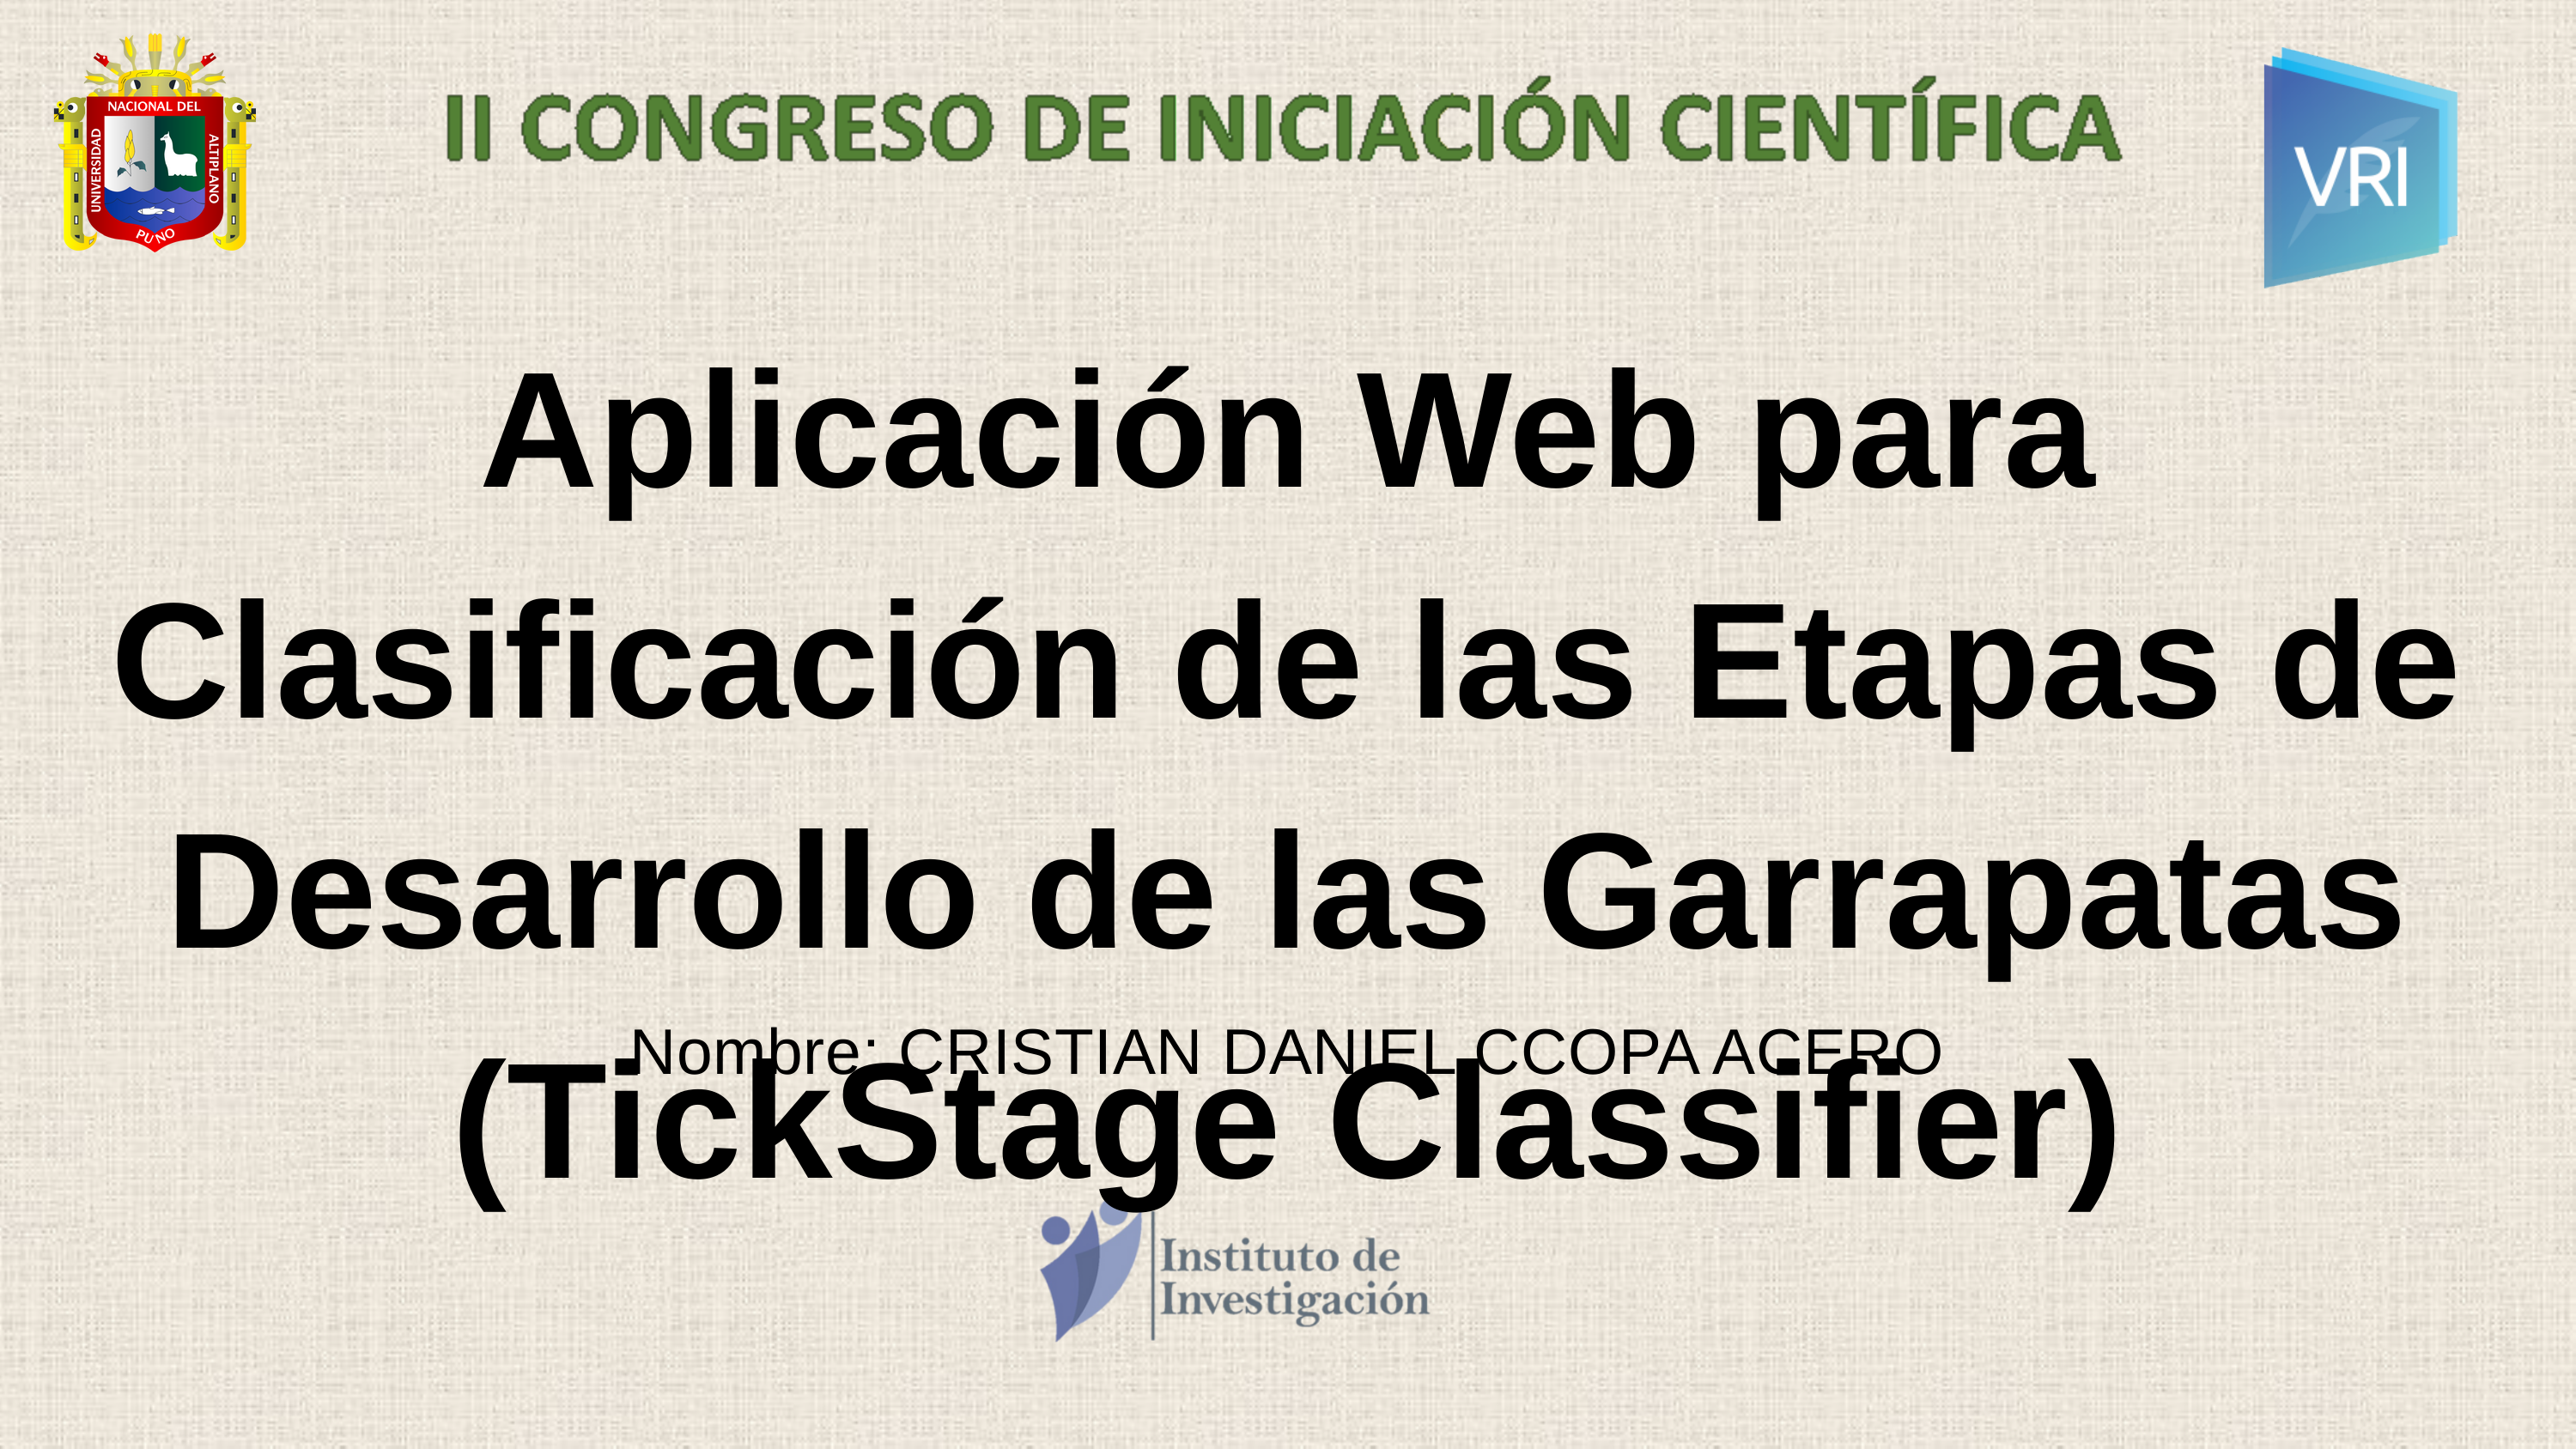

Aplicación Web para Clasificación de las Etapas de Desarrollo de las Garrapatas (TickStage Classifier)
Nombre: CRISTIAN DANIEL CCOPA ACERO